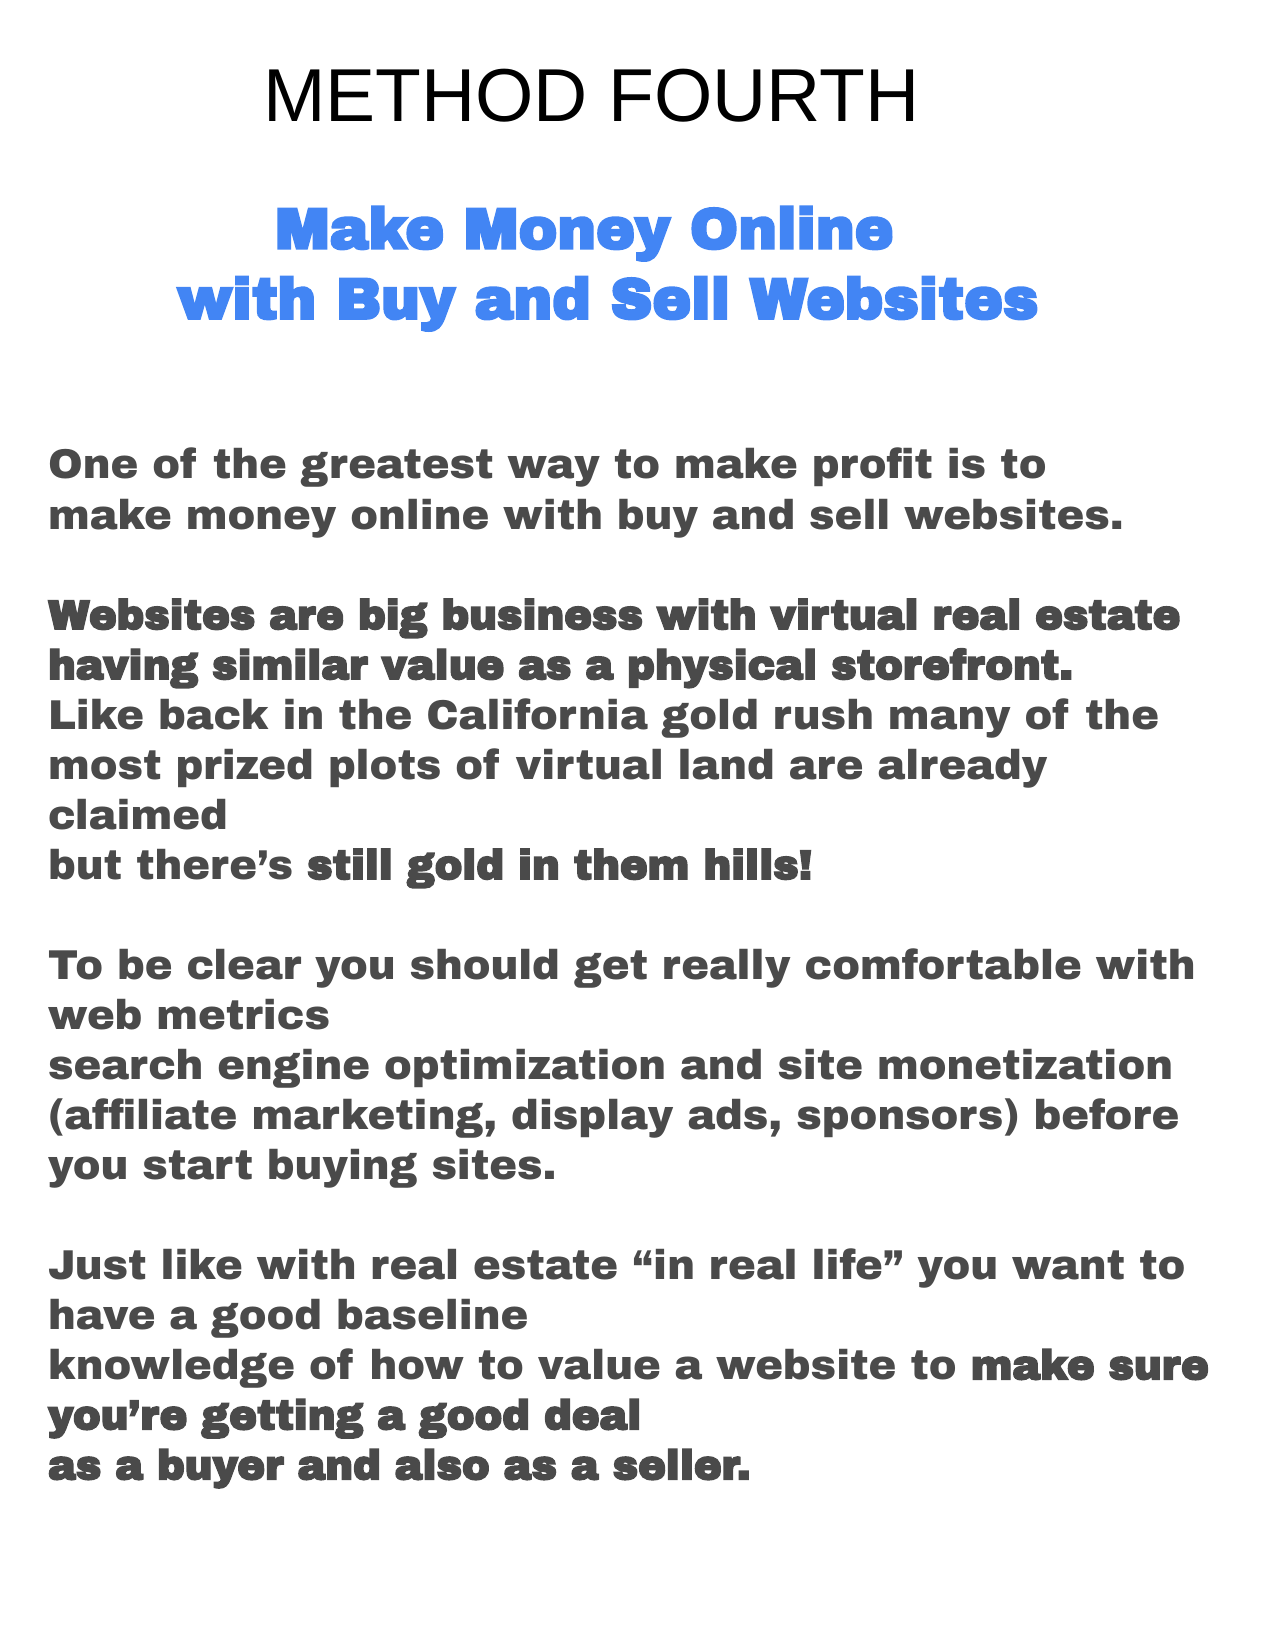

METHOD FOURTH
     Make Money Online
with Buy and Sell Websites

One of the greatest way to make profit is to
make money online with buy and sell websites.
Websites are big business with virtual real estate
having similar value as a physical storefront.
Like back in the California gold rush many of the
most prized plots of virtual land are already claimed
but there’s still gold in them hills!

To be clear you should get really comfortable with web metrics
search engine optimization and site monetization
(affiliate marketing, display ads, sponsors) before you start buying sites.
Just like with real estate “in real life” you want to have a good baseline
knowledge of how to value a website to make sure you’re getting a good deal
as a buyer and also as a seller.